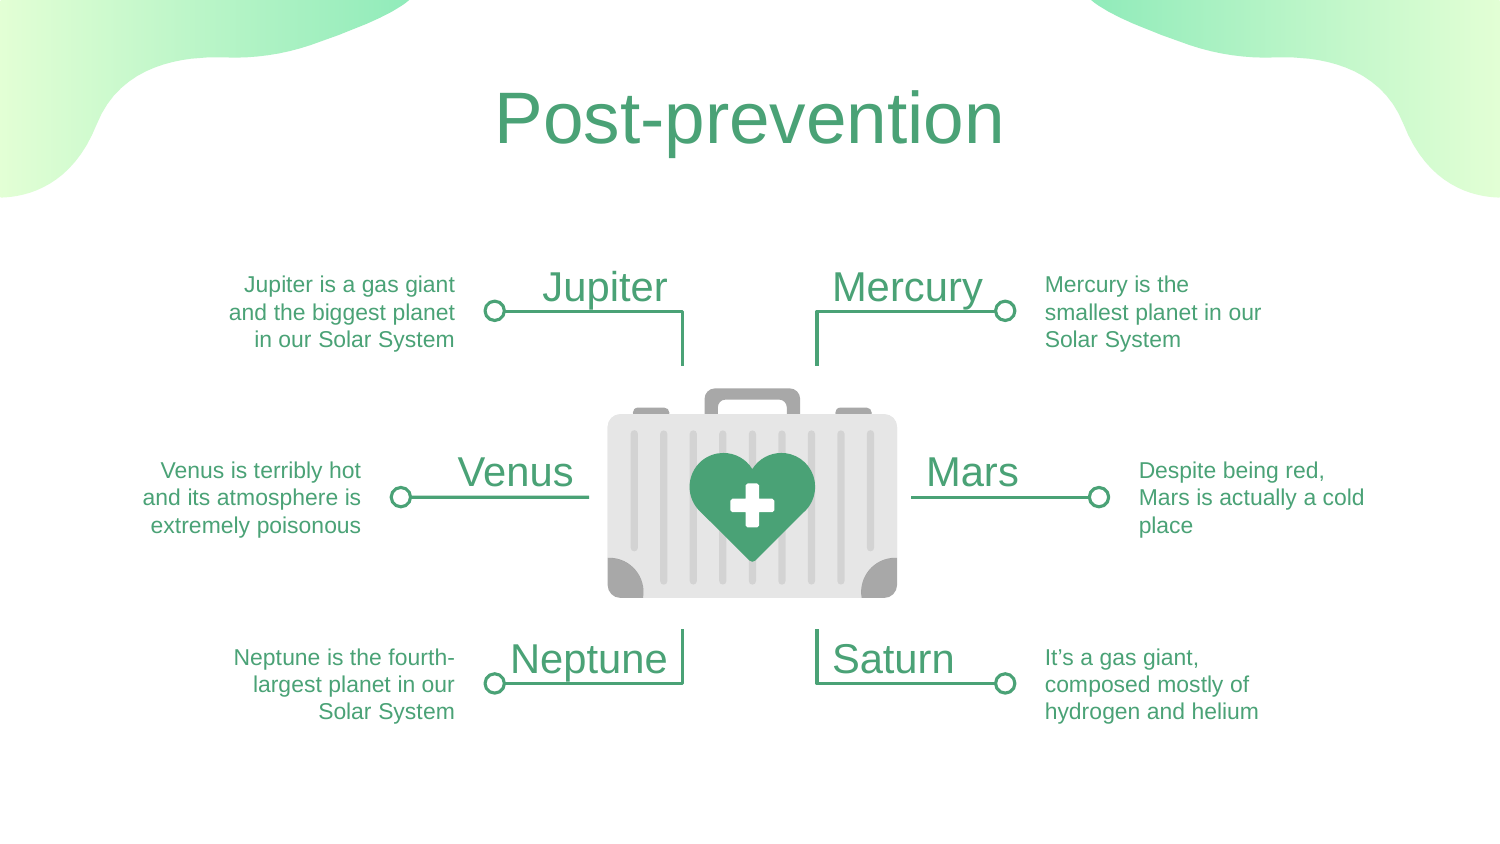

# Post-prevention
Jupiter
Mercury
Jupiter is a gas giant and the biggest planet in our Solar System
Mercury is the smallest planet in our Solar System

Venus
Mars
Venus is terribly hot and its atmosphere is extremely poisonous
Despite being red, Mars is actually a cold place

Neptune
Saturn
Neptune is the fourth-largest planet in our Solar System
It’s a gas giant, composed mostly of hydrogen and helium